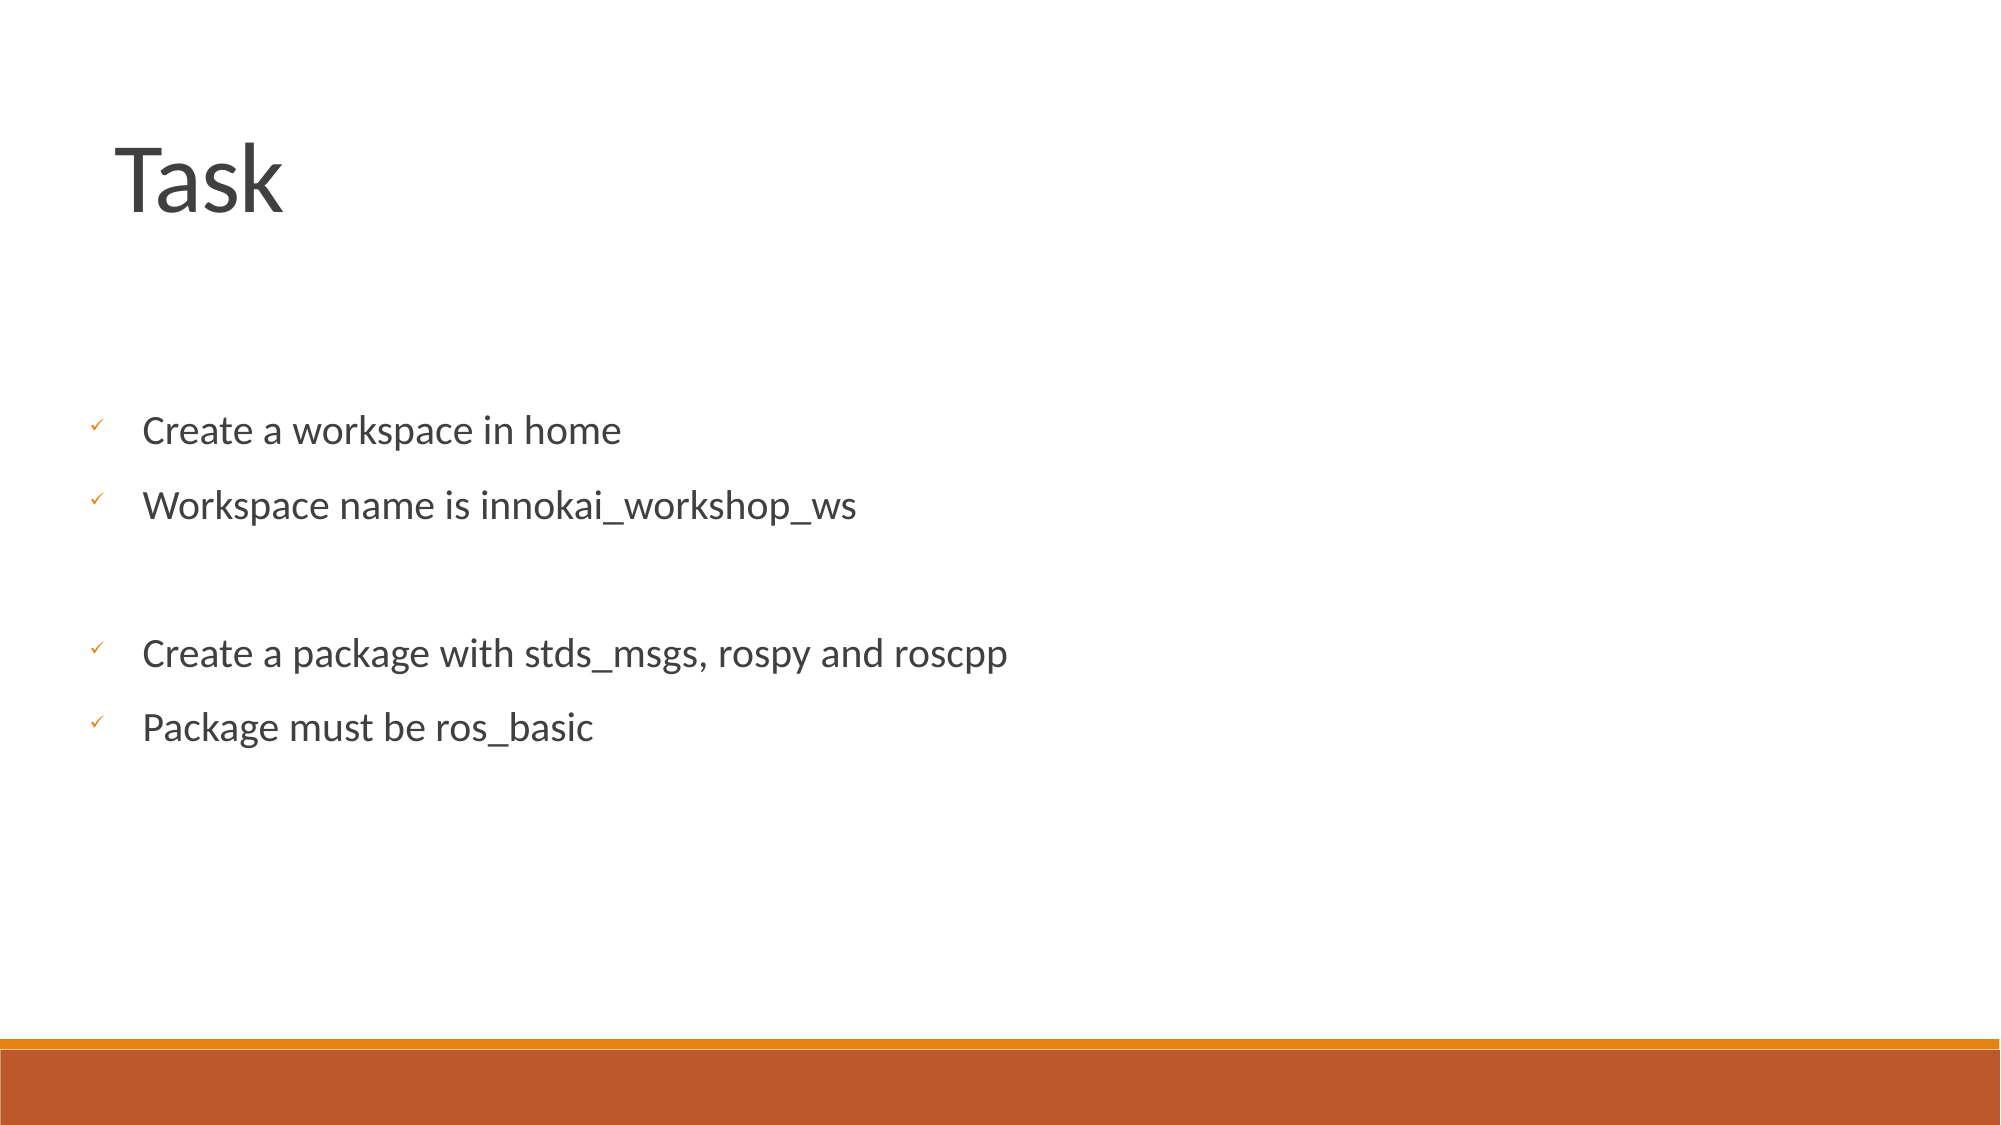

Task
Create a workspace in home
Workspace name is innokai_workshop_ws

Create a package with stds_msgs, rospy and roscpp
Package must be ros_basic